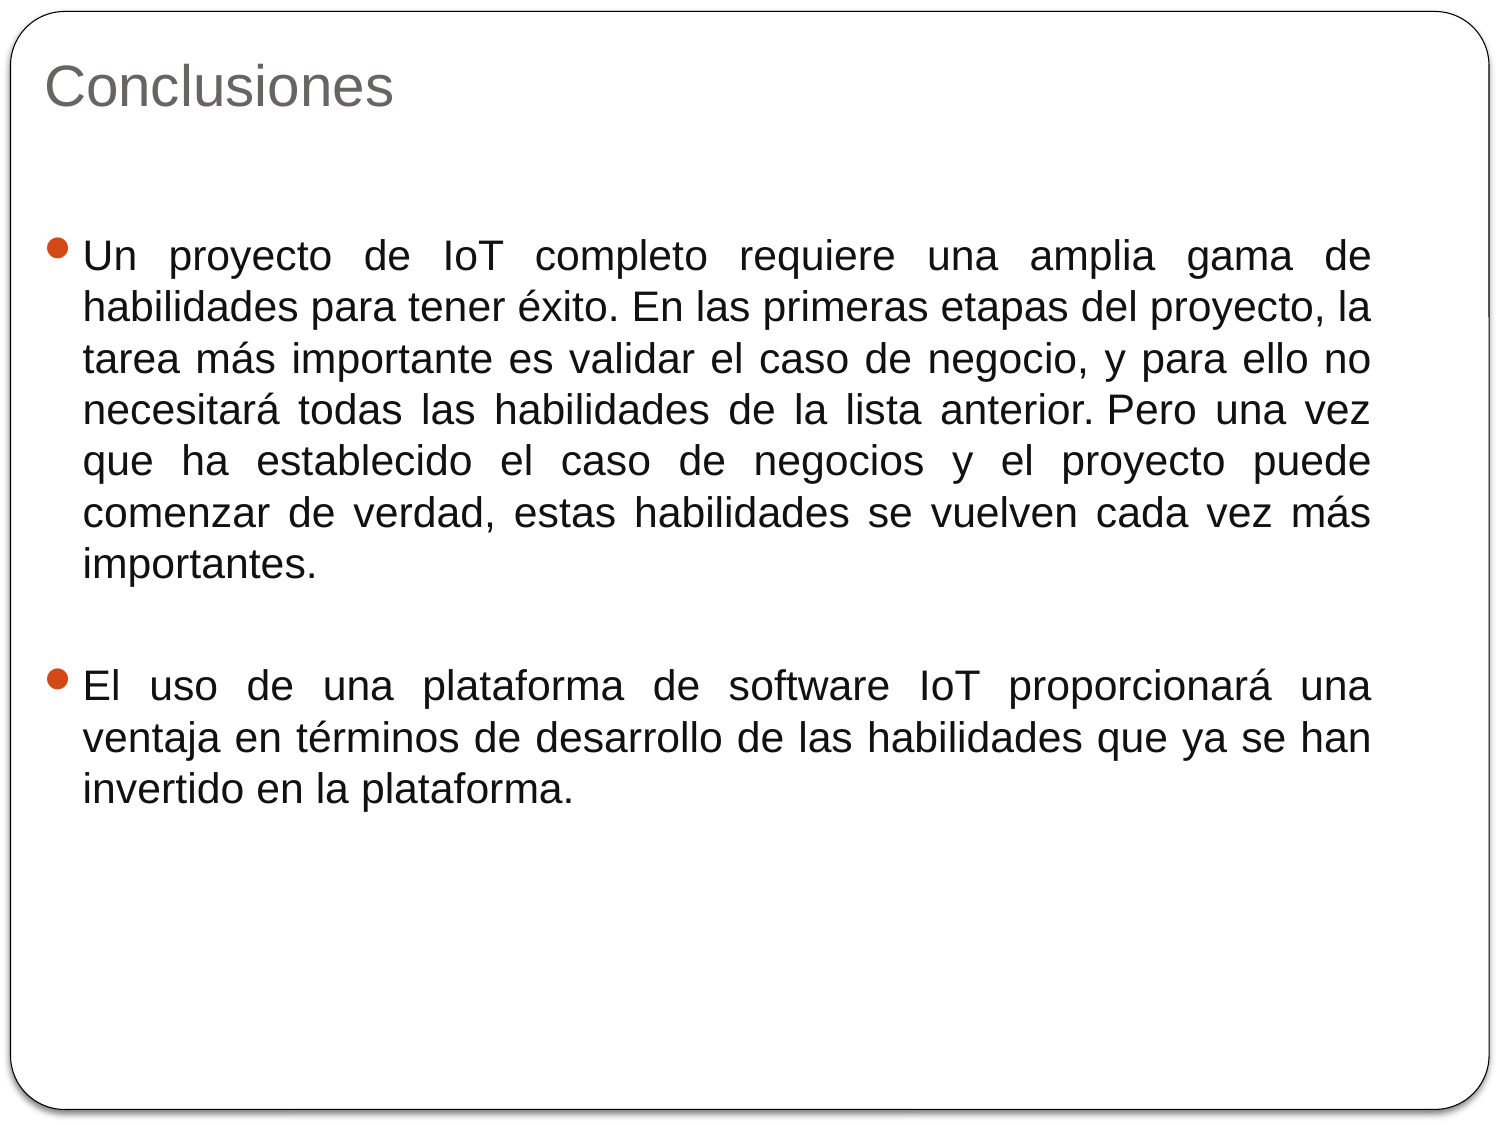

# Conclusiones
Un proyecto de IoT completo requiere una amplia gama de habilidades para tener éxito. En las primeras etapas del proyecto, la tarea más importante es validar el caso de negocio, y para ello no necesitará todas las habilidades de la lista anterior. Pero una vez que ha establecido el caso de negocios y el proyecto puede comenzar de verdad, estas habilidades se vuelven cada vez más importantes.

El uso de una plataforma de software IoT proporcionará una ventaja en términos de desarrollo de las habilidades que ya se han invertido en la plataforma.